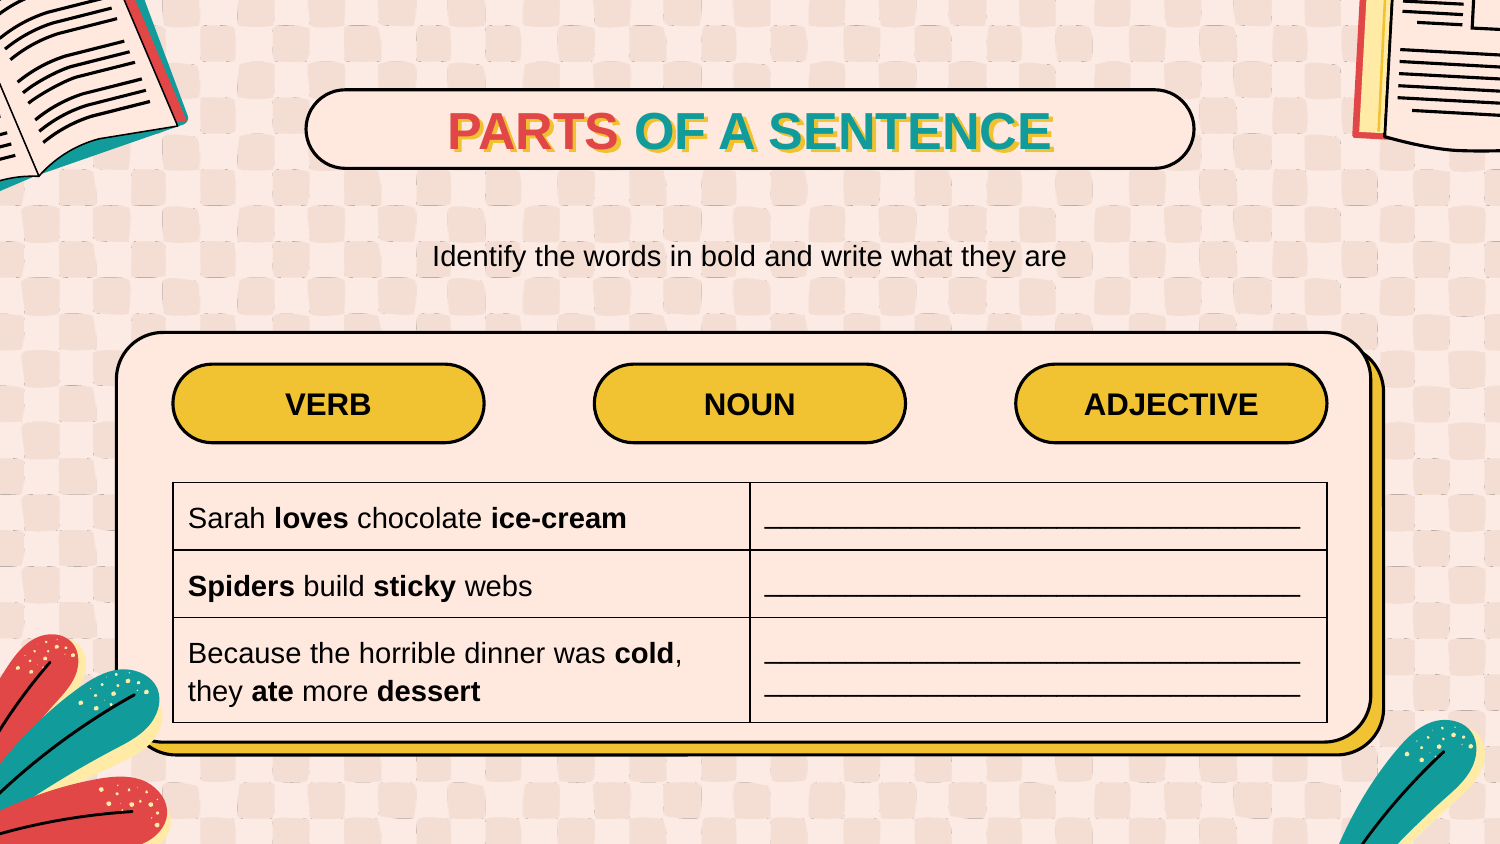

# PARTS OF A SENTENCE
Identify the words in bold and write what they are

VERB
NOUN
ADJECTIVE
| Sarah loves chocolate ice-cream | \_\_\_\_\_\_\_\_\_\_\_\_\_\_\_\_\_\_\_\_\_\_\_\_\_\_\_\_\_\_\_\_\_ |
| --- | --- |
| Spiders build sticky webs | \_\_\_\_\_\_\_\_\_\_\_\_\_\_\_\_\_\_\_\_\_\_\_\_\_\_\_\_\_\_\_\_\_ |
| Because the horrible dinner was cold, they ate more dessert | \_\_\_\_\_\_\_\_\_\_\_\_\_\_\_\_\_\_\_\_\_\_\_\_\_\_\_\_\_\_\_\_\_ \_\_\_\_\_\_\_\_\_\_\_\_\_\_\_\_\_\_\_\_\_\_\_\_\_\_\_\_\_\_\_\_\_ |